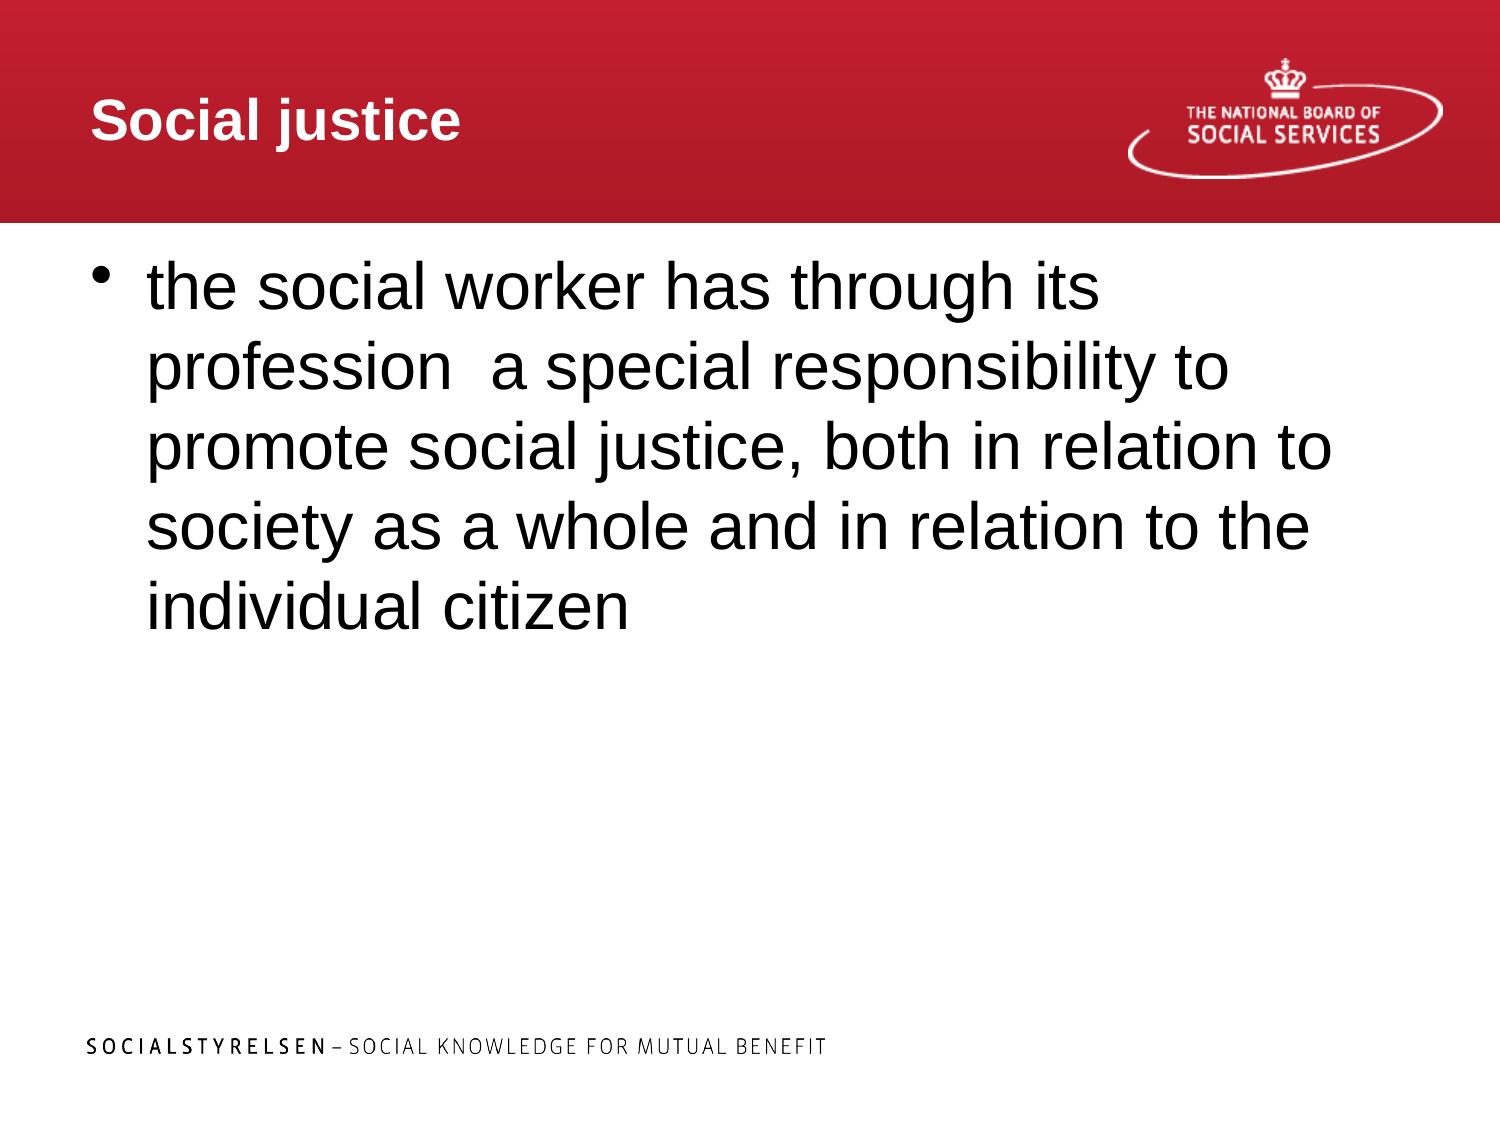

# Social justice
the social worker has through its profession  a special responsibility to promote social justice, both in relation to society as a whole and in relation to the individual citizen